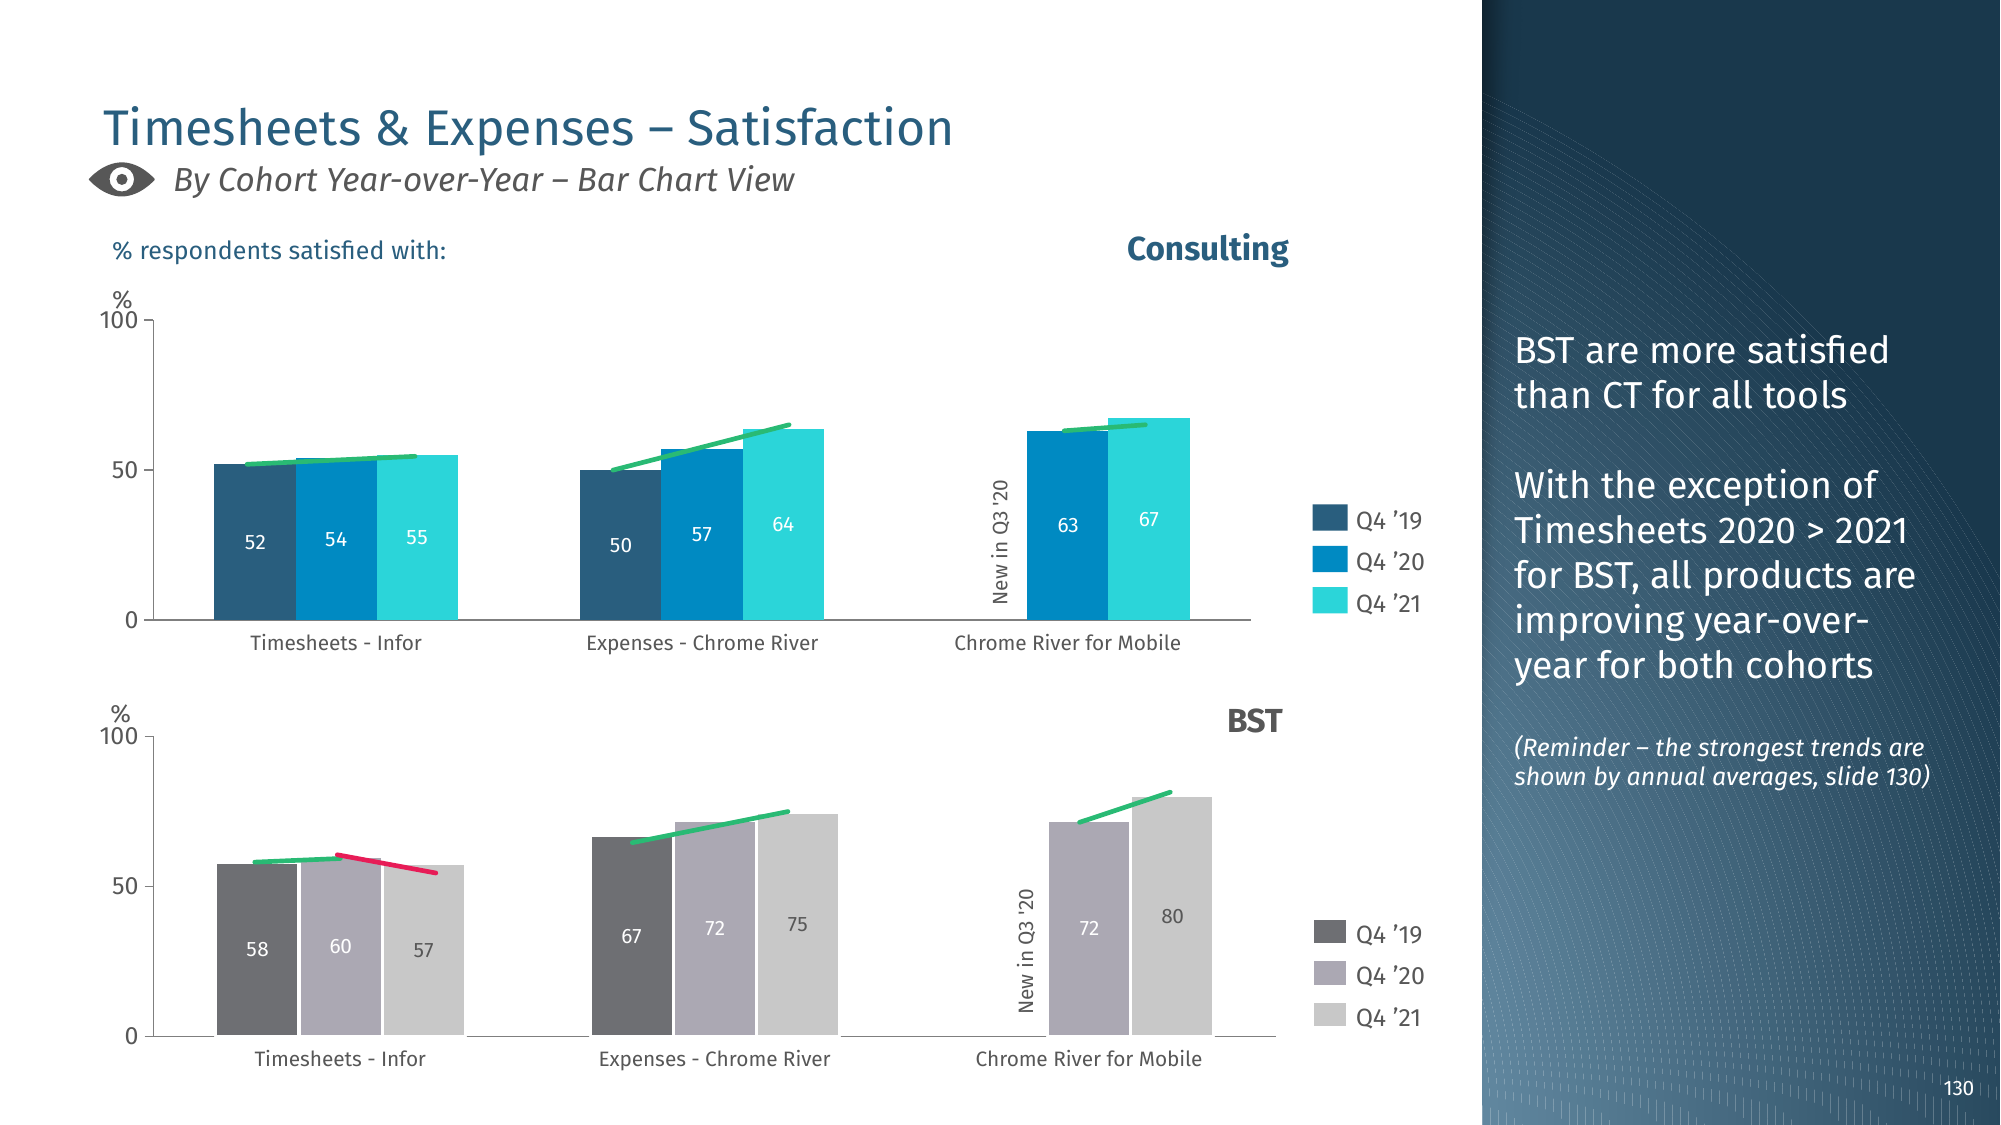

BST are more satisfied than CT for all tools

With the exception of Timesheets 2020 > 2021 for BST, all products are improving year-over-year for both cohorts

(Reminder – the strongest trends are shown by annual averages, slide 130)
# Timesheets & Expenses – Satisfaction

By Cohort Year-over-Year – Bar Chart View
Consulting
% respondents satisfied with:
%

### Chart

| Category |  |  |  |
|---|---|---|---|
New in Q3 '20
Q4 ’19

Q4 ’20

Q4 ’21

Expenses - Chrome River
Chrome River for Mobile
Timesheets - Infor
%
BST

### Chart

| Category |  |  |  |
|---|---|---|---|
New in Q3 '20
Q4 ’19

Q4 ’20

Q4 ’21

Expenses - Chrome River
Chrome River for Mobile
Timesheets - Infor